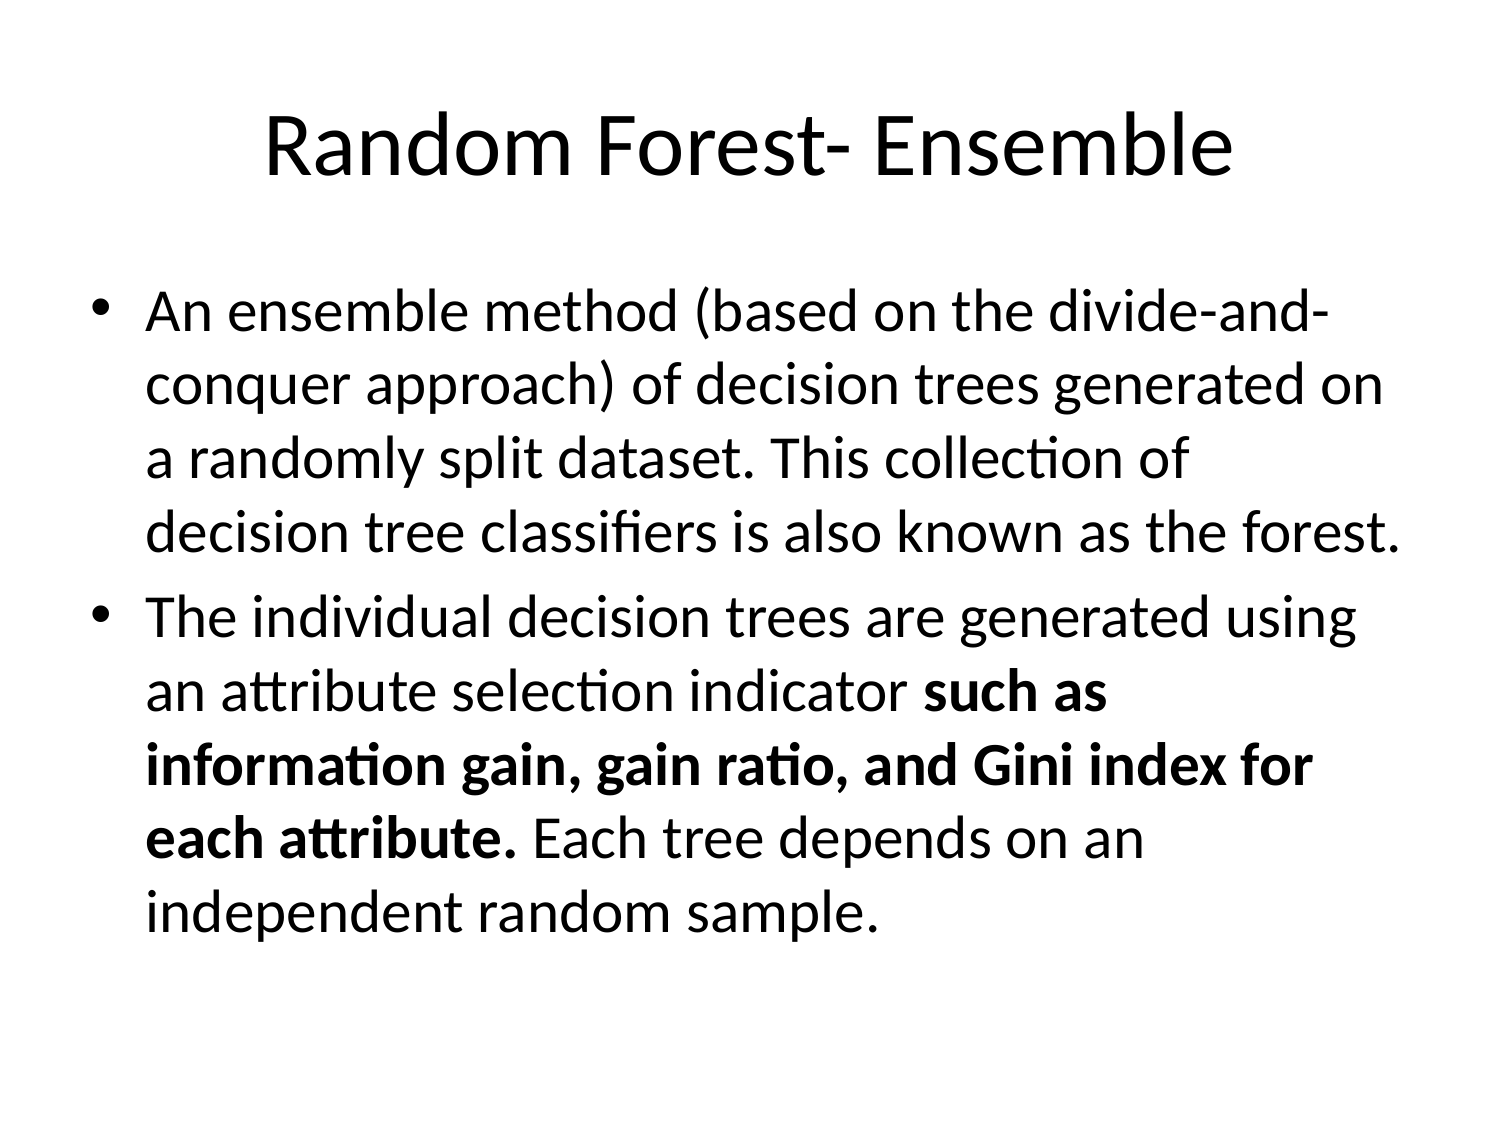

# Random Forest- Ensemble
An ensemble method (based on the divide-and-conquer approach) of decision trees generated on a randomly split dataset. This collection of decision tree classifiers is also known as the forest.
The individual decision trees are generated using an attribute selection indicator such as information gain, gain ratio, and Gini index for each attribute. Each tree depends on an independent random sample.